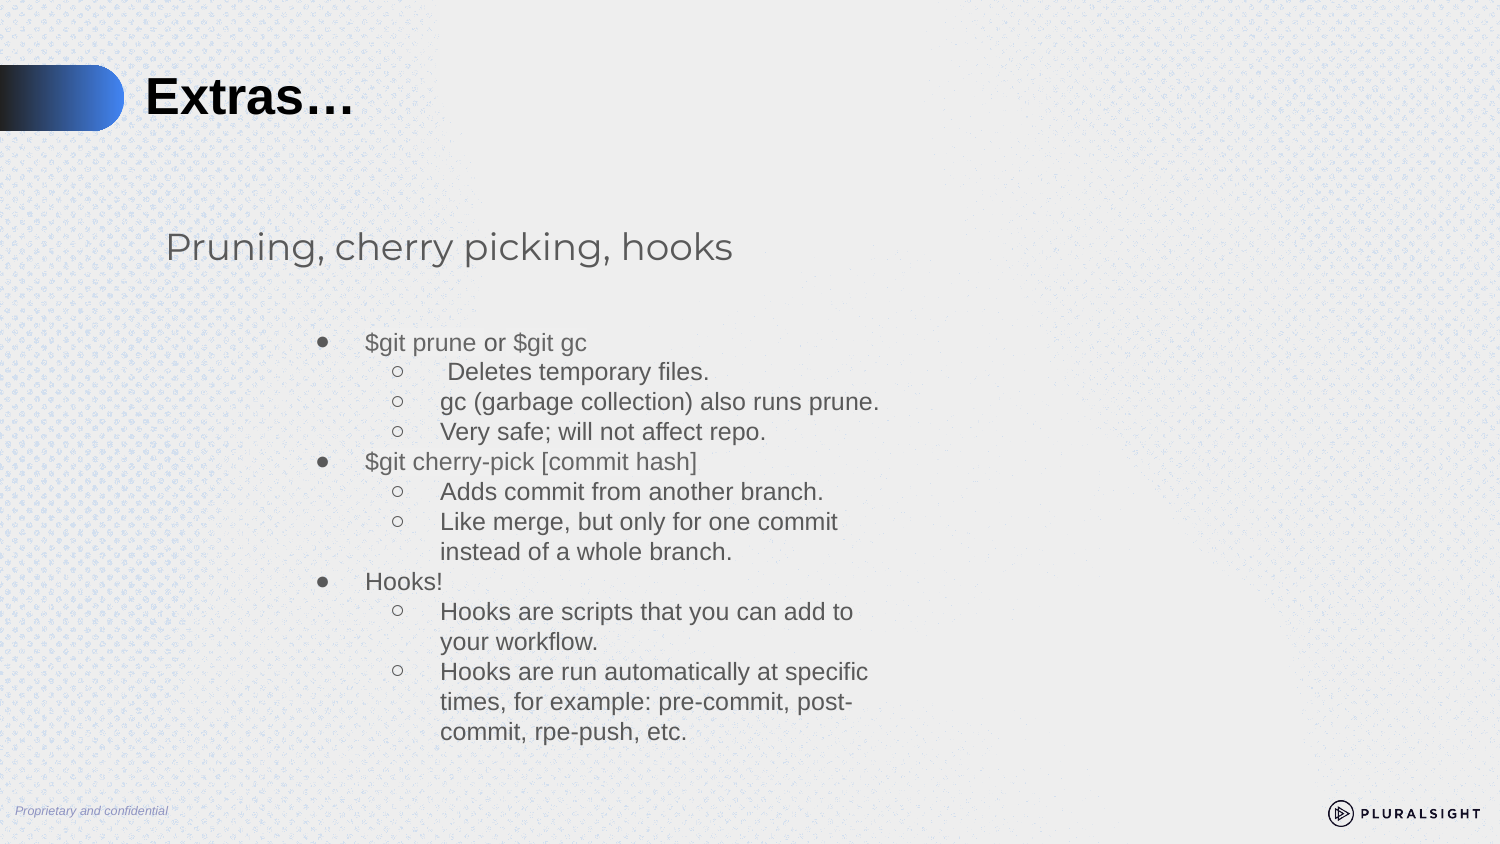

# Extras…
Pruning, cherry picking, hooks
$git prune or $git gc
 Deletes temporary files.
gc (garbage collection) also runs prune.
Very safe; will not affect repo.
$git cherry-pick [commit hash]
Adds commit from another branch.
Like merge, but only for one commit instead of a whole branch.
Hooks!
Hooks are scripts that you can add to your workflow.
Hooks are run automatically at specific times, for example: pre-commit, post-commit, rpe-push, etc.